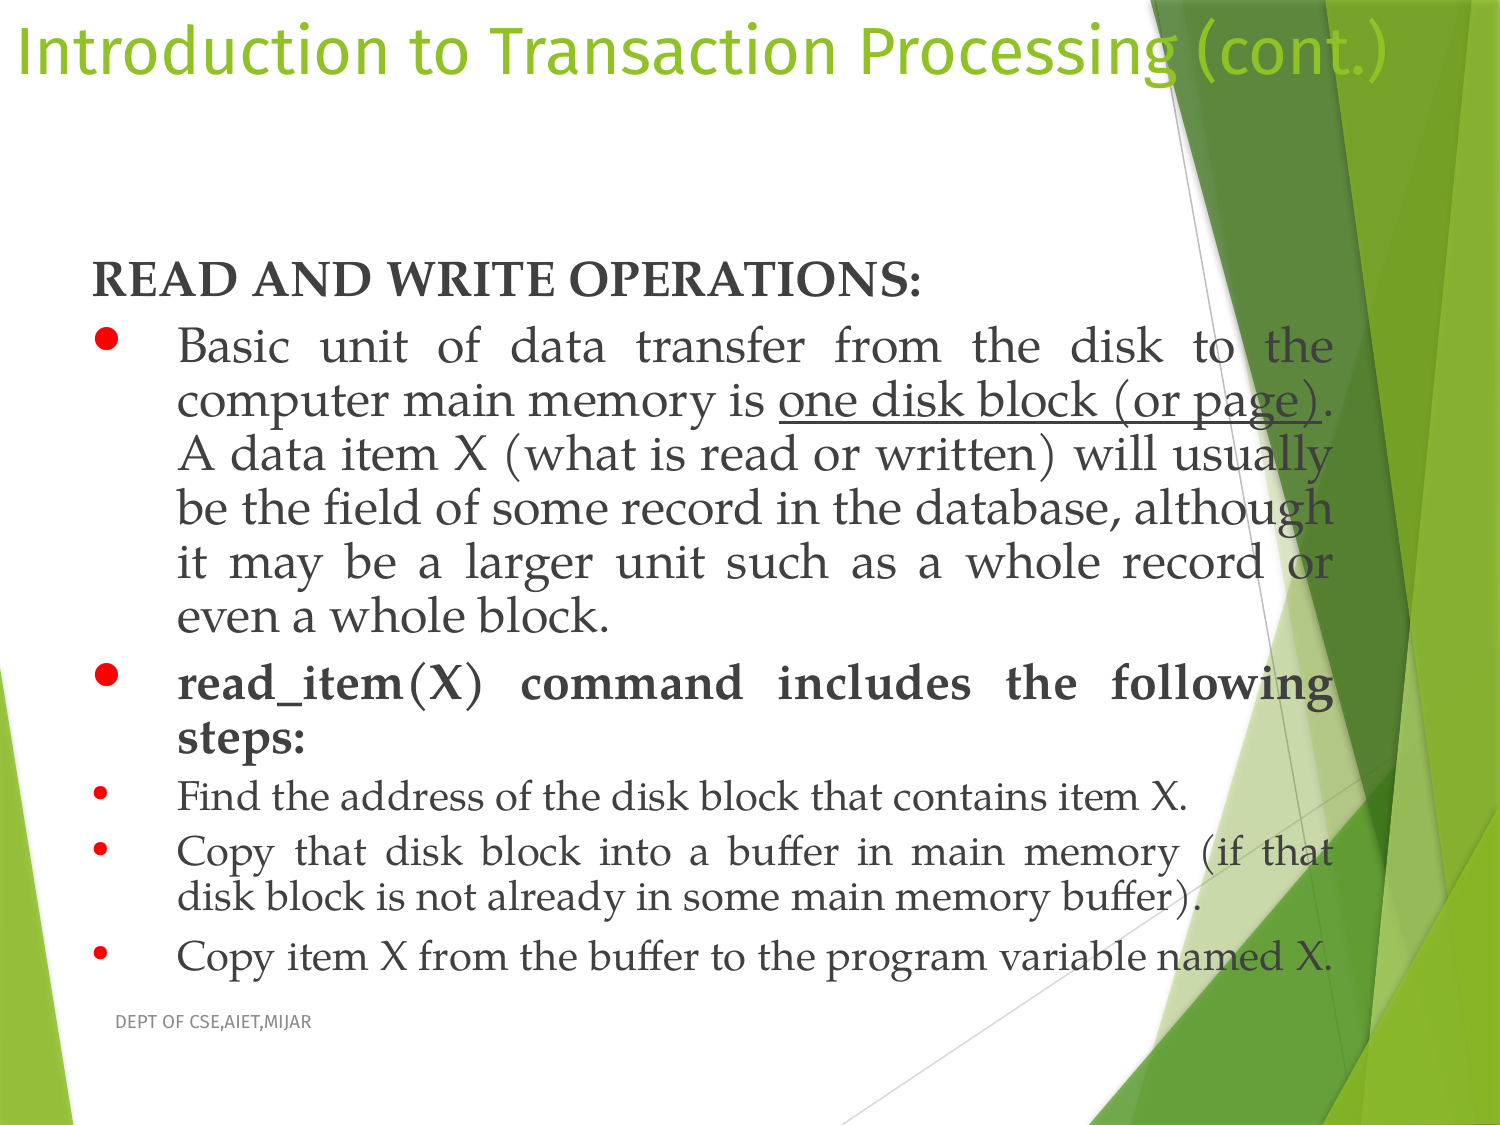

# Introduction to Transaction Processing (cont.)
READ AND WRITE OPERATIONS:
Basic unit of data transfer from the disk to the computer main memory is one disk block (or page). A data item X (what is read or written) will usually be the field of some record in the database, although it may be a larger unit such as a whole record or even a whole block.
read_item(X) command includes the following steps:
Find the address of the disk block that contains item X.
Copy that disk block into a buffer in main memory (if that disk block is not already in some main memory buffer).
Copy item X from the buffer to the program variable named X.
DEPT OF CSE,AIET,MIJAR